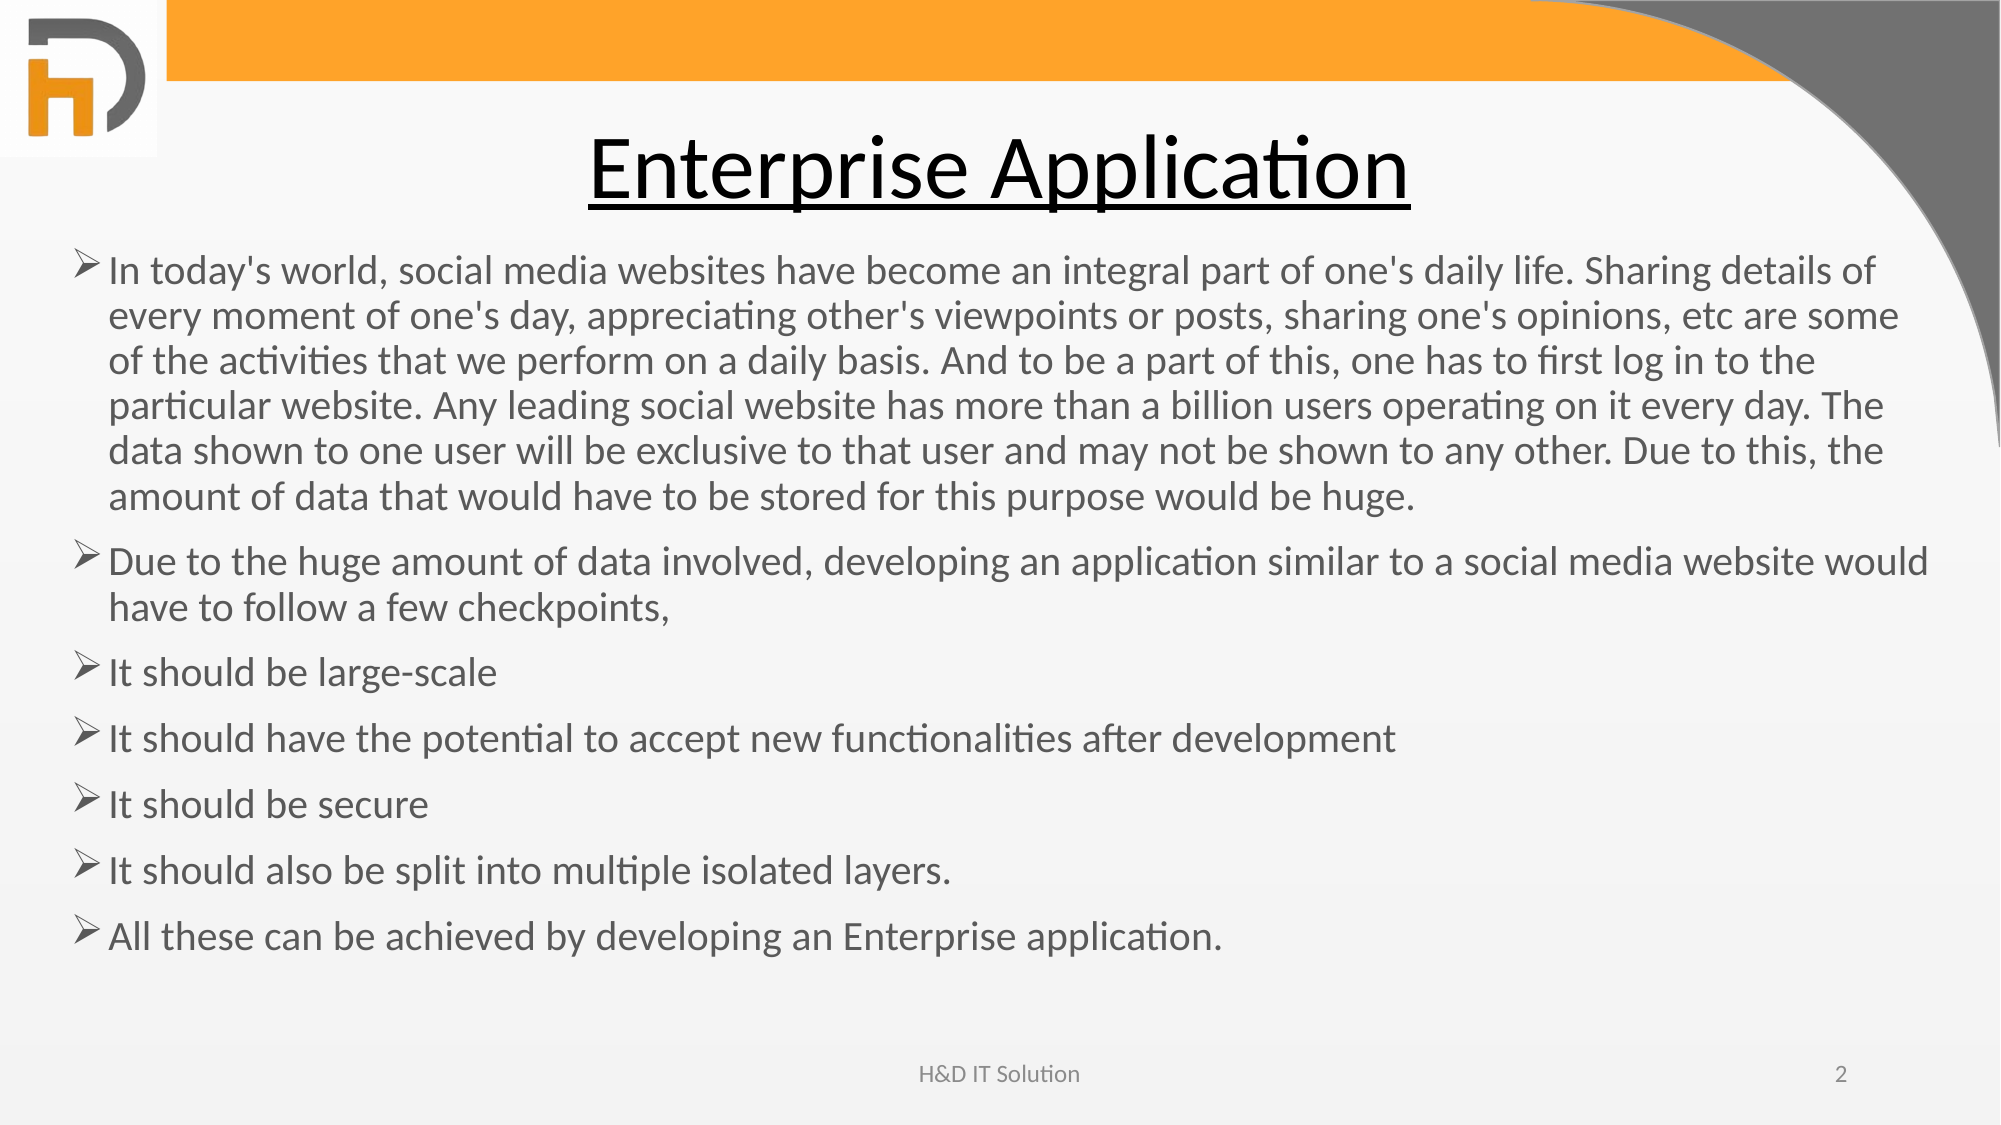

# Enterprise Application
In today's world, social media websites have become an integral part of one's daily life. Sharing details of every moment of one's day, appreciating other's viewpoints or posts, sharing one's opinions, etc are some of the activities that we perform on a daily basis. And to be a part of this, one has to first log in to the particular website. Any leading social website has more than a billion users operating on it every day. The data shown to one user will be exclusive to that user and may not be shown to any other. Due to this, the amount of data that would have to be stored for this purpose would be huge.
Due to the huge amount of data involved, developing an application similar to a social media website would have to follow a few checkpoints,
It should be large-scale
It should have the potential to accept new functionalities after development
It should be secure
It should also be split into multiple isolated layers.
All these can be achieved by developing an Enterprise application.

H&D IT Solution
2